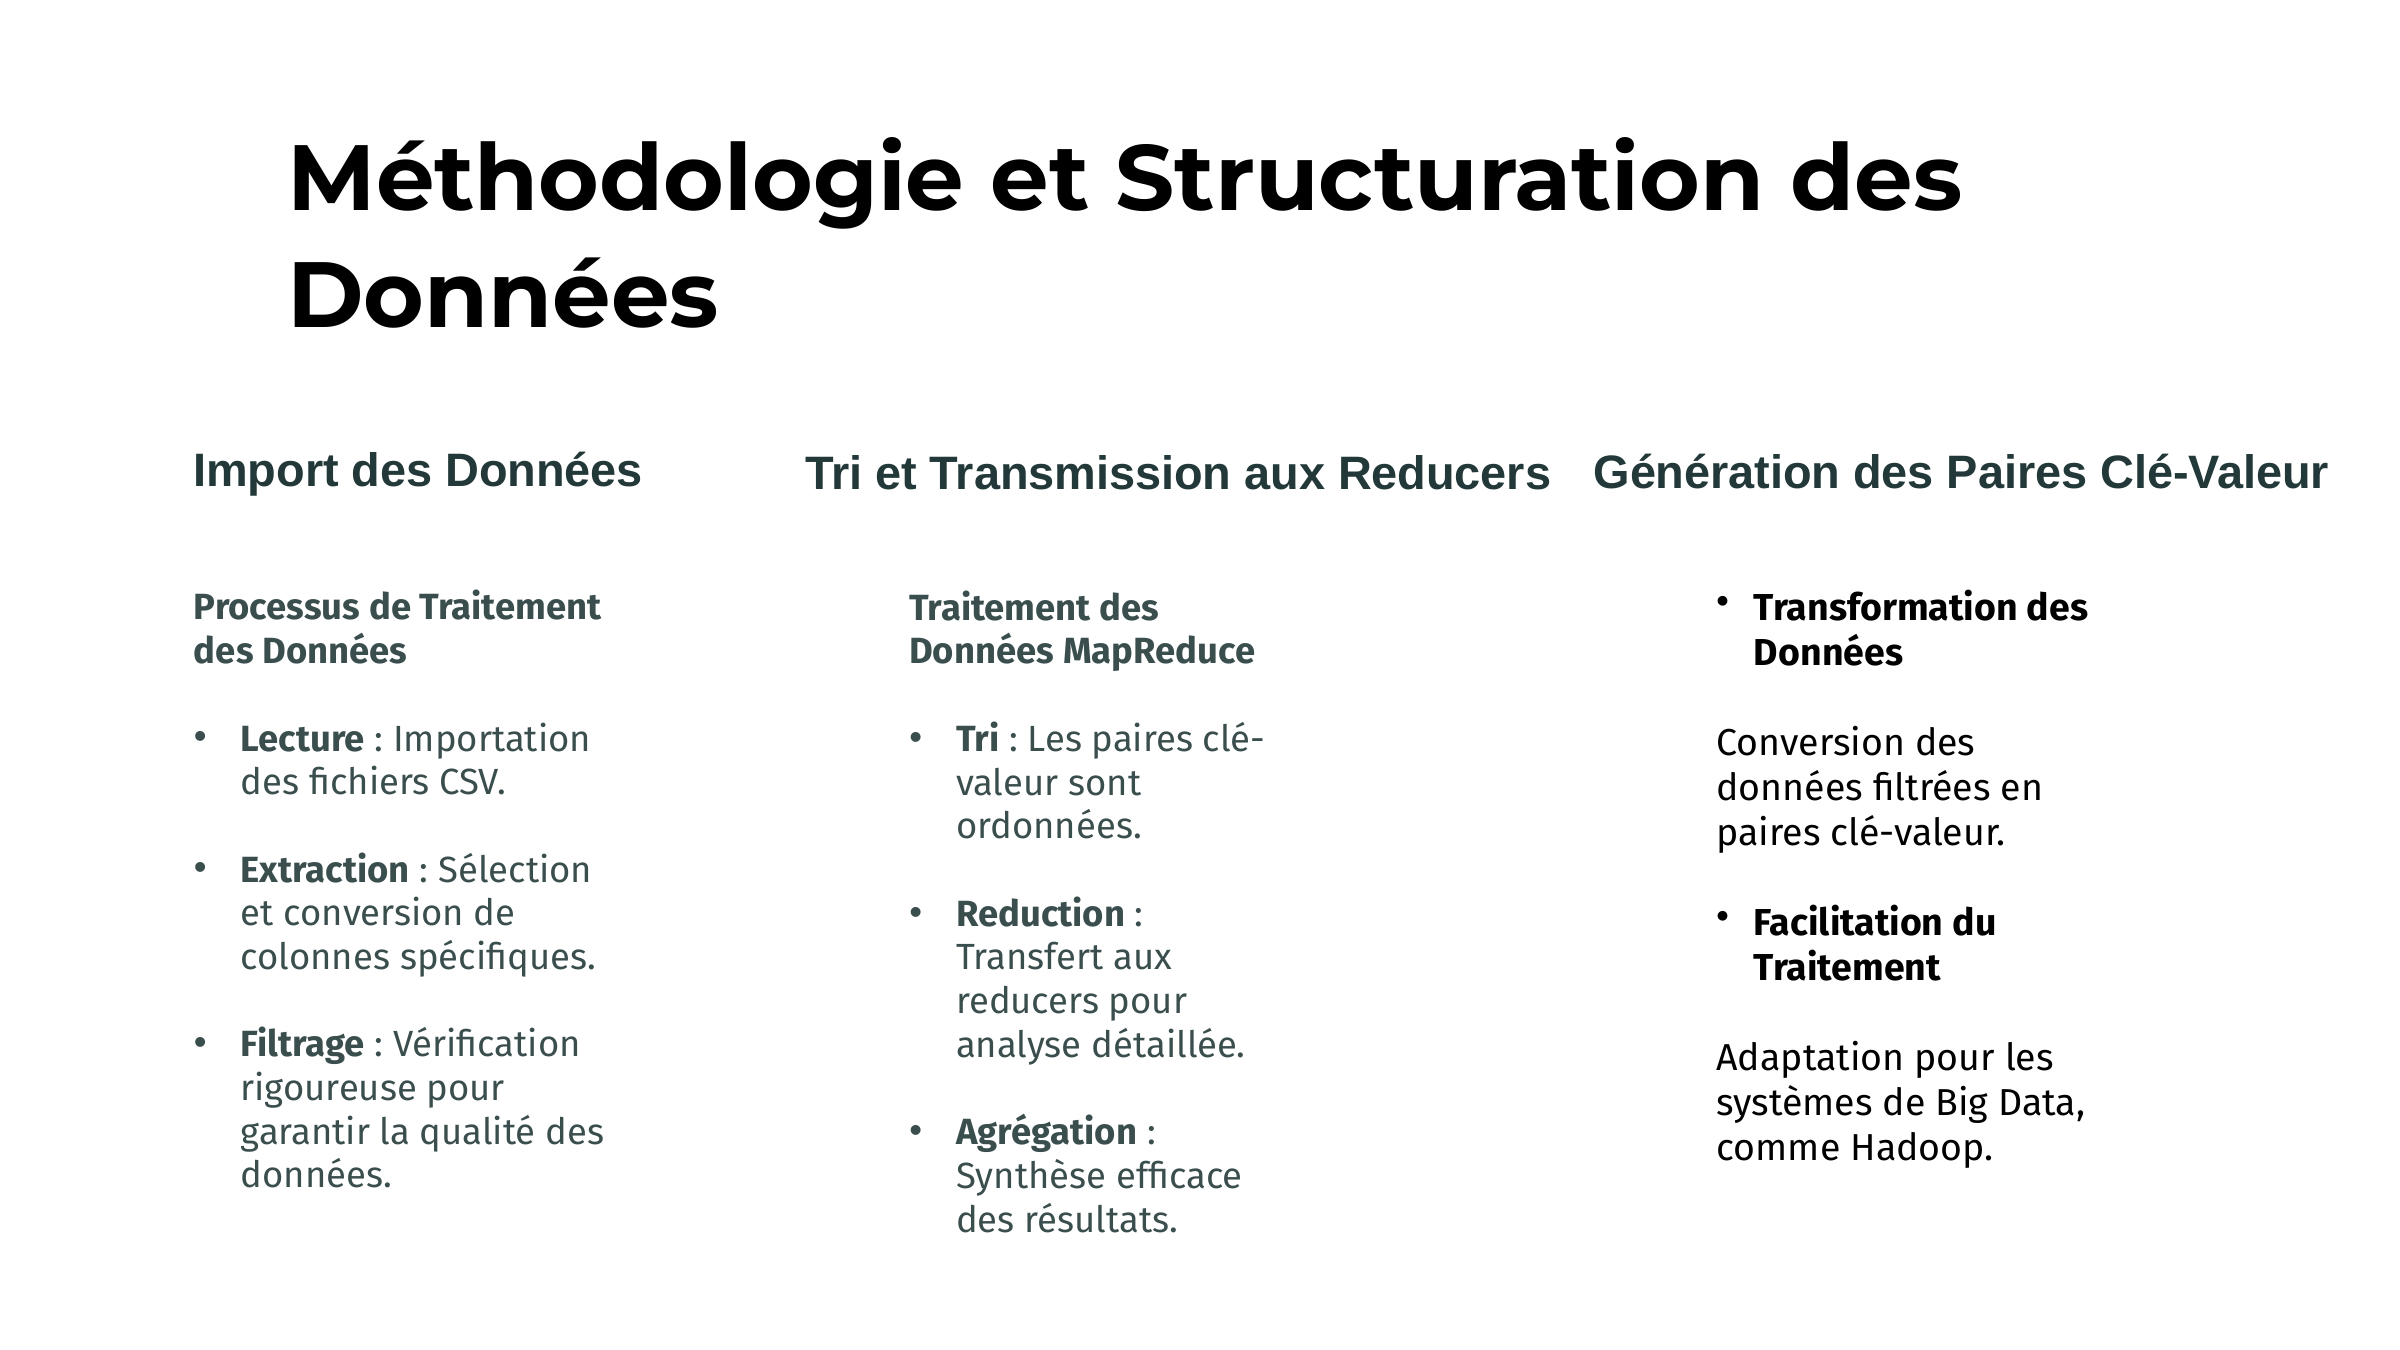

Méthodologie et Structuration des Données
Import des Données
Génération des Paires Clé-Valeur
Tri et Transmission aux Reducers
Processus de Traitement des Données

Lecture : Importation des fichiers CSV.

Extraction : Sélection et conversion de colonnes spécifiques.

Filtrage : Vérification rigoureuse pour garantir la qualité des données.

Transformation des Données

Conversion des données filtrées en paires clé-valeur.

Facilitation du Traitement

Adaptation pour les systèmes de Big Data, comme Hadoop.
Traitement des Données MapReduce

Tri : Les paires clé-valeur sont ordonnées.

Reduction : Transfert aux reducers pour analyse détaillée.

Agrégation : Synthèse efficace des résultats.